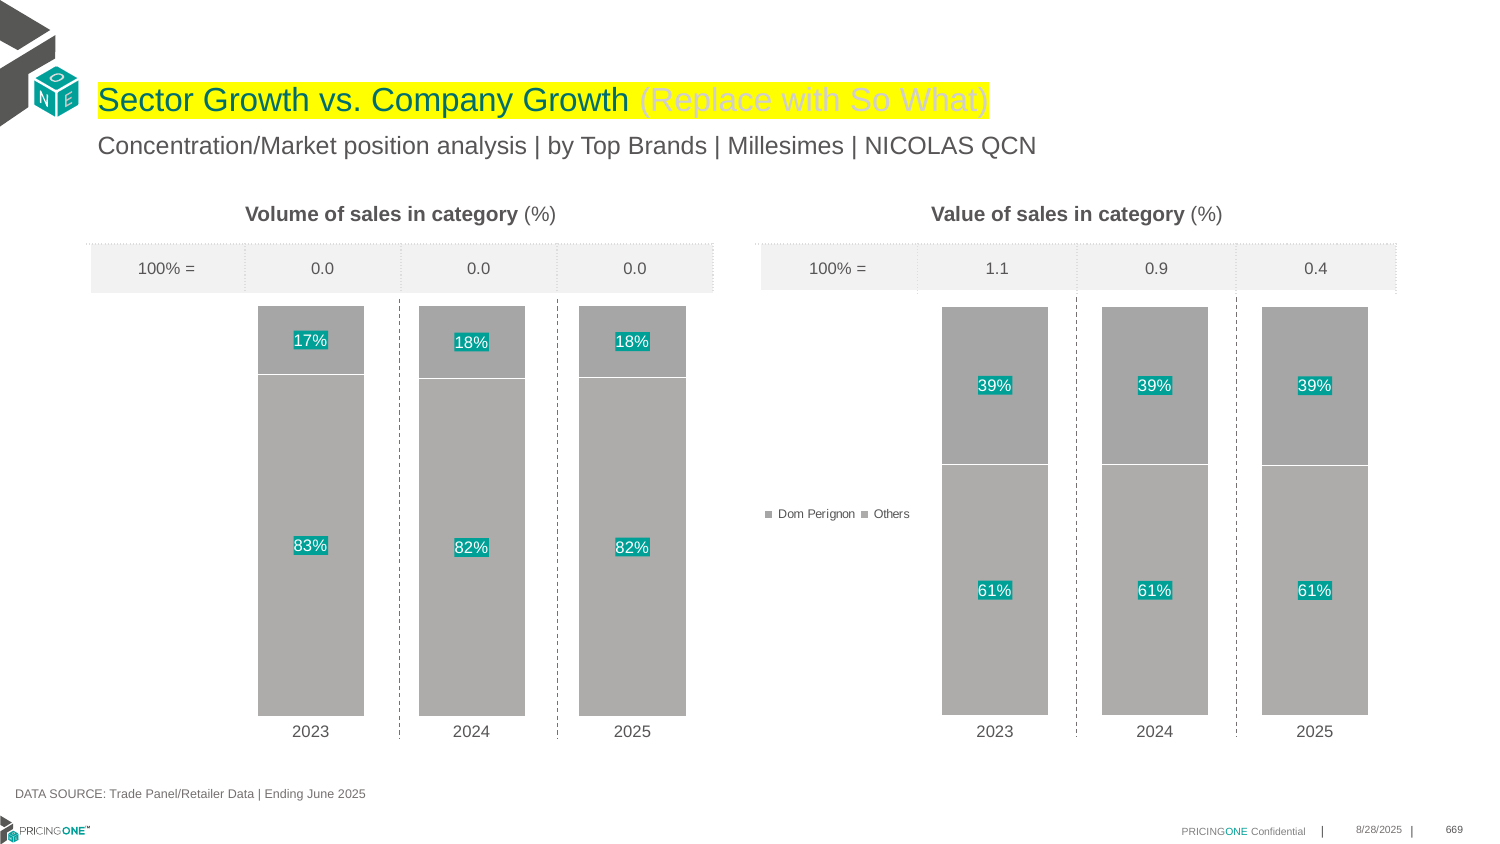

# Sector Growth vs. Company Growth (Replace with So What)
Concentration/Market position analysis | by Top Brands | Millesimes | NICOLAS QCN
| Volume of sales in category (%) |  |  |  |
| --- | --- | --- | --- |
| 100% = | 0.0 | 0.0 | 0.0 |
| Value of sales in category (%) |  |  |  |
| --- | --- | --- | --- |
| 100% = | 1.1 | 0.9 | 0.4 |

### Chart

| Category | Others | Dom Perignon |
|---|---|---|
| 2023 | 0.8314035583168596 | 0.16859644168314036 |
| 2024 | 0.8217162872154116 | 0.17828371278458843 |
| 2025 | 0.823728813559322 | 0.17627118644067796 |

### Chart

| Category | Others | Dom Perignon |
|---|---|---|
| 2023 | 0.6130872584782953 | 0.3869127415217047 |
| 2024 | 0.6128357594244308 | 0.3871642405755692 |
| 2025 | 0.611226383265857 | 0.38877361673414307 |
DATA SOURCE: Trade Panel/Retailer Data | Ending June 2025

8/28/2025
669